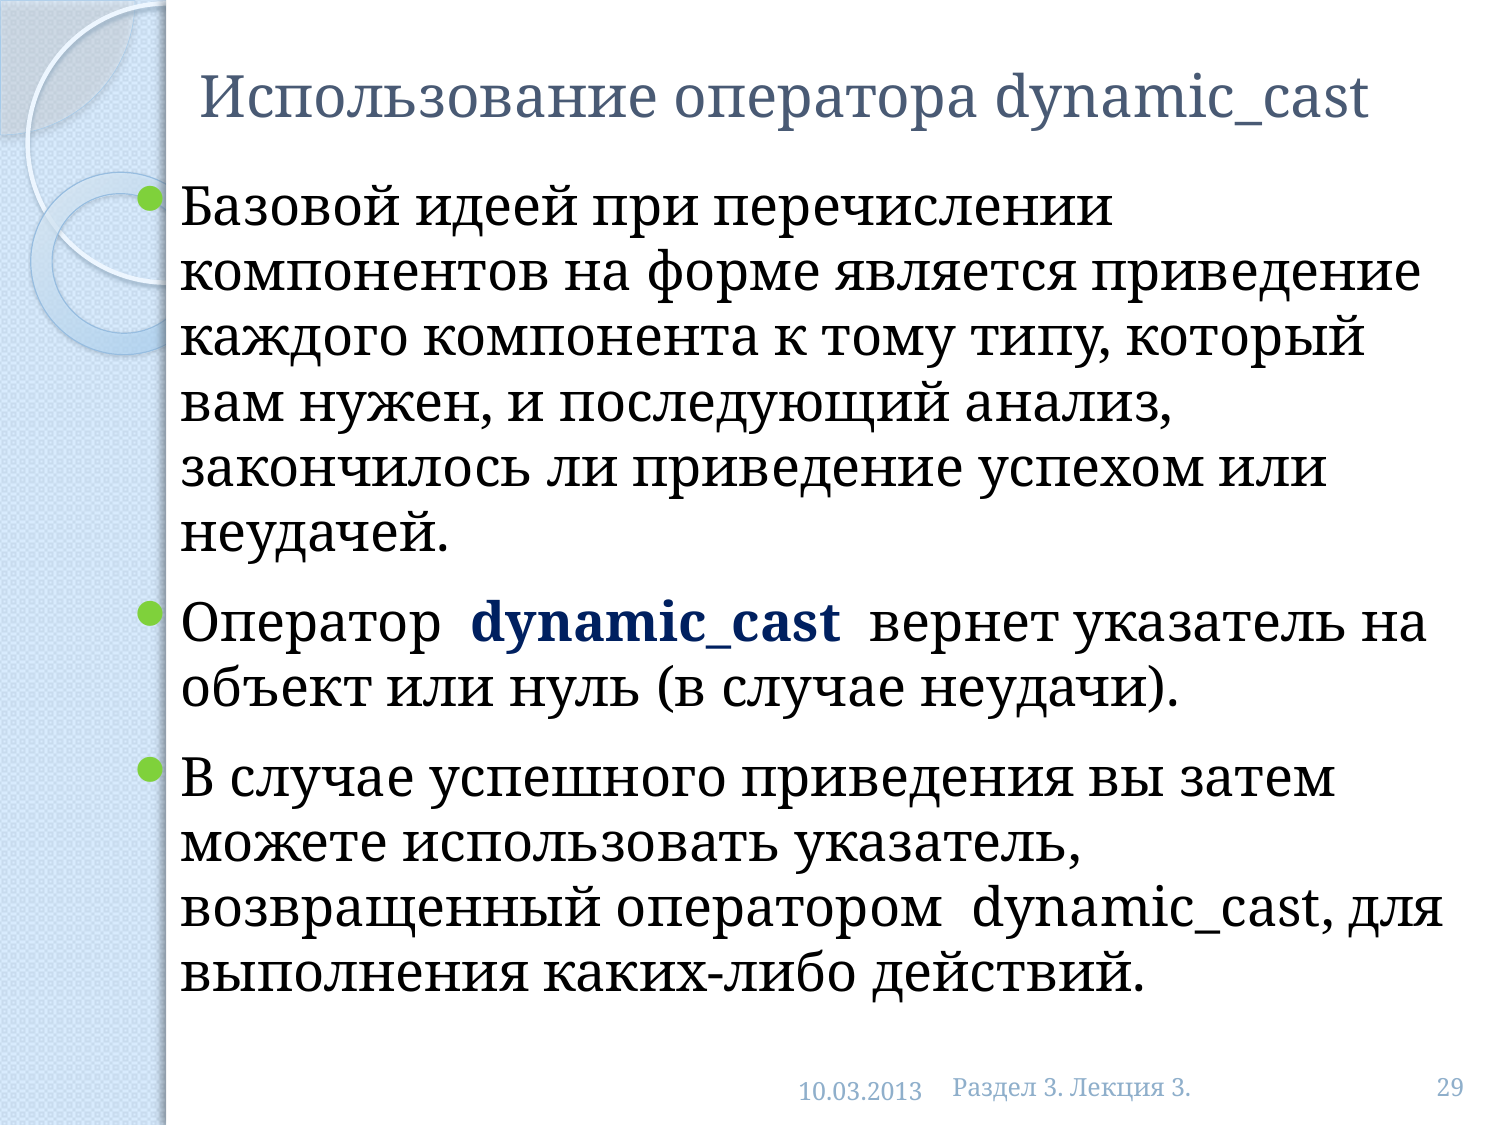

# Использование оператора dynamic_cast
Базовой идеей при перечислении компонентов на форме является приведение каждого компонента к тому типу, который вам нужен, и последующий анализ, закончилось ли приведение успехом или неудачей.
Оператор  dynamic_cast  вернет указатель на объект или нуль (в случае неудачи).
В случае успешного приведения вы затем можете использовать указатель, возвращенный оператором  dynamic_cast, для выполнения каких-либо действий.
10.03.2013
Раздел 3. Лекция 3.
29